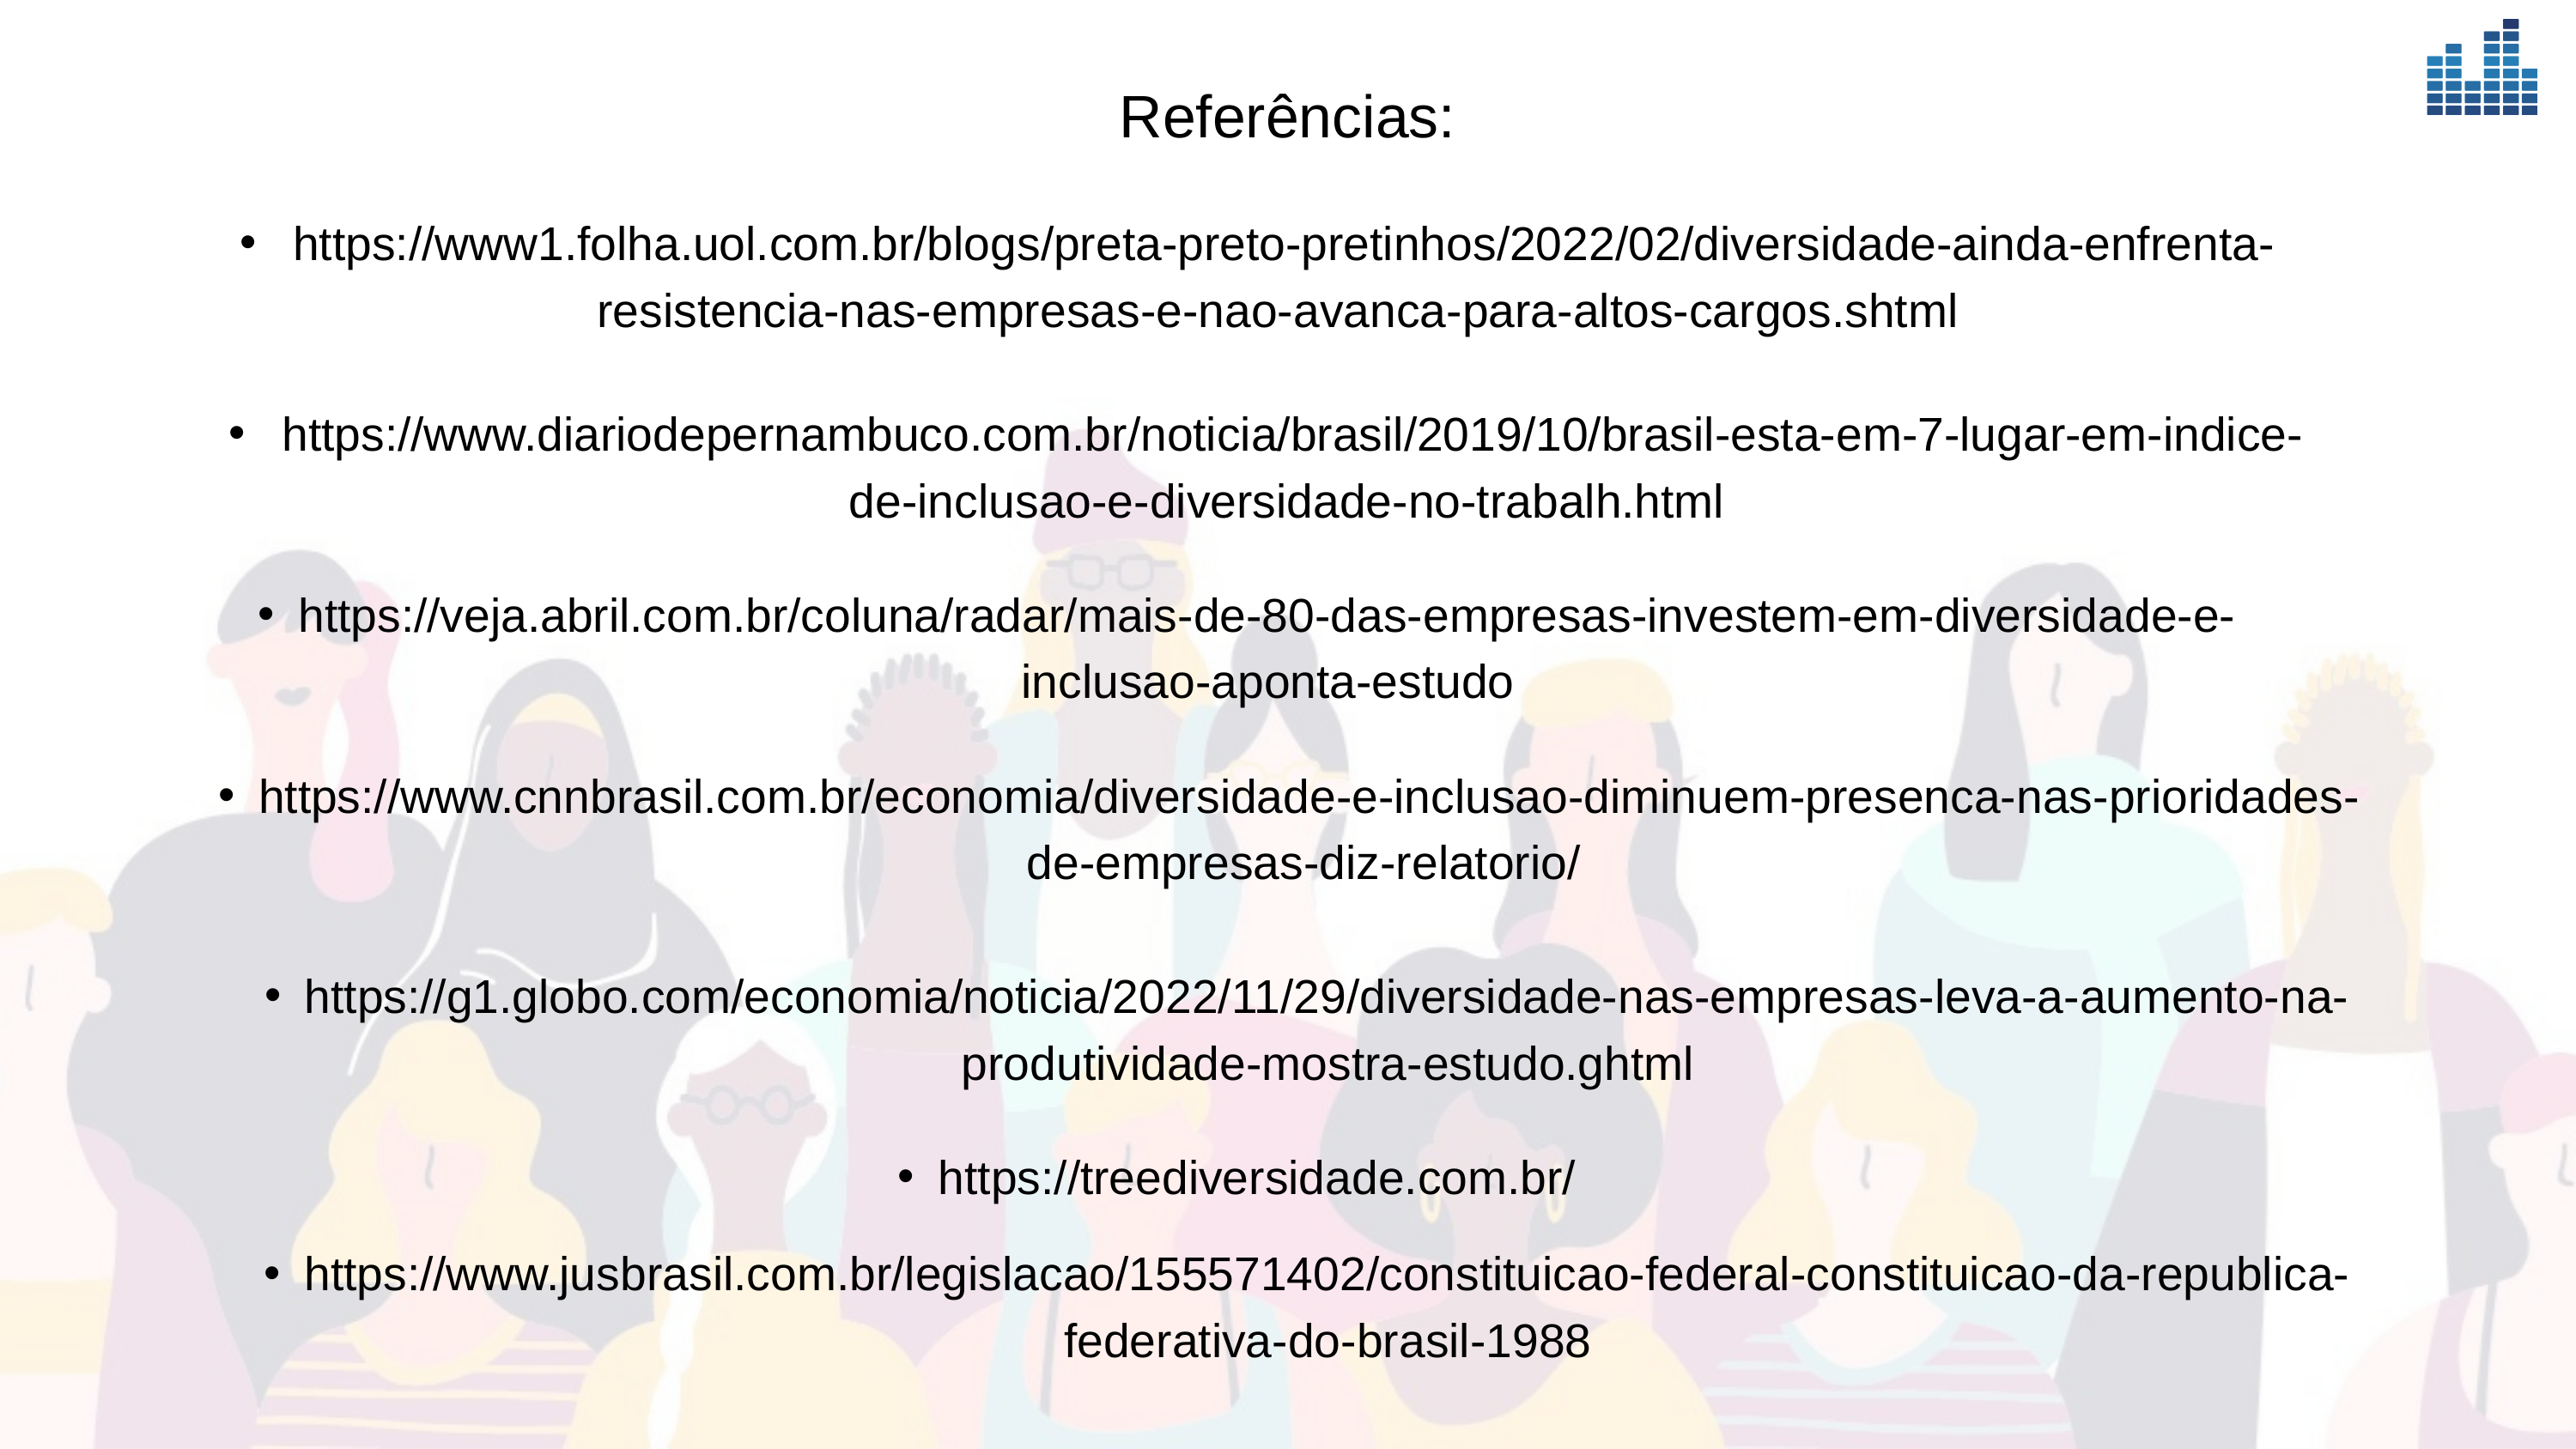

Referências:
 https://www1.folha.uol.com.br/blogs/preta-preto-pretinhos/2022/02/diversidade-ainda-enfrenta-resistencia-nas-empresas-e-nao-avanca-para-altos-cargos.shtml
 https://www.diariodepernambuco.com.br/noticia/brasil/2019/10/brasil-esta-em-7-lugar-em-indice-de-inclusao-e-diversidade-no-trabalh.html
https://veja.abril.com.br/coluna/radar/mais-de-80-das-empresas-investem-em-diversidade-e-inclusao-aponta-estudo
https://www.cnnbrasil.com.br/economia/diversidade-e-inclusao-diminuem-presenca-nas-prioridades-de-empresas-diz-relatorio/
https://g1.globo.com/economia/noticia/2022/11/29/diversidade-nas-empresas-leva-a-aumento-na-produtividade-mostra-estudo.ghtml
https://treediversidade.com.br/
https://www.jusbrasil.com.br/legislacao/155571402/constituicao-federal-constituicao-da-republica-federativa-do-brasil-1988